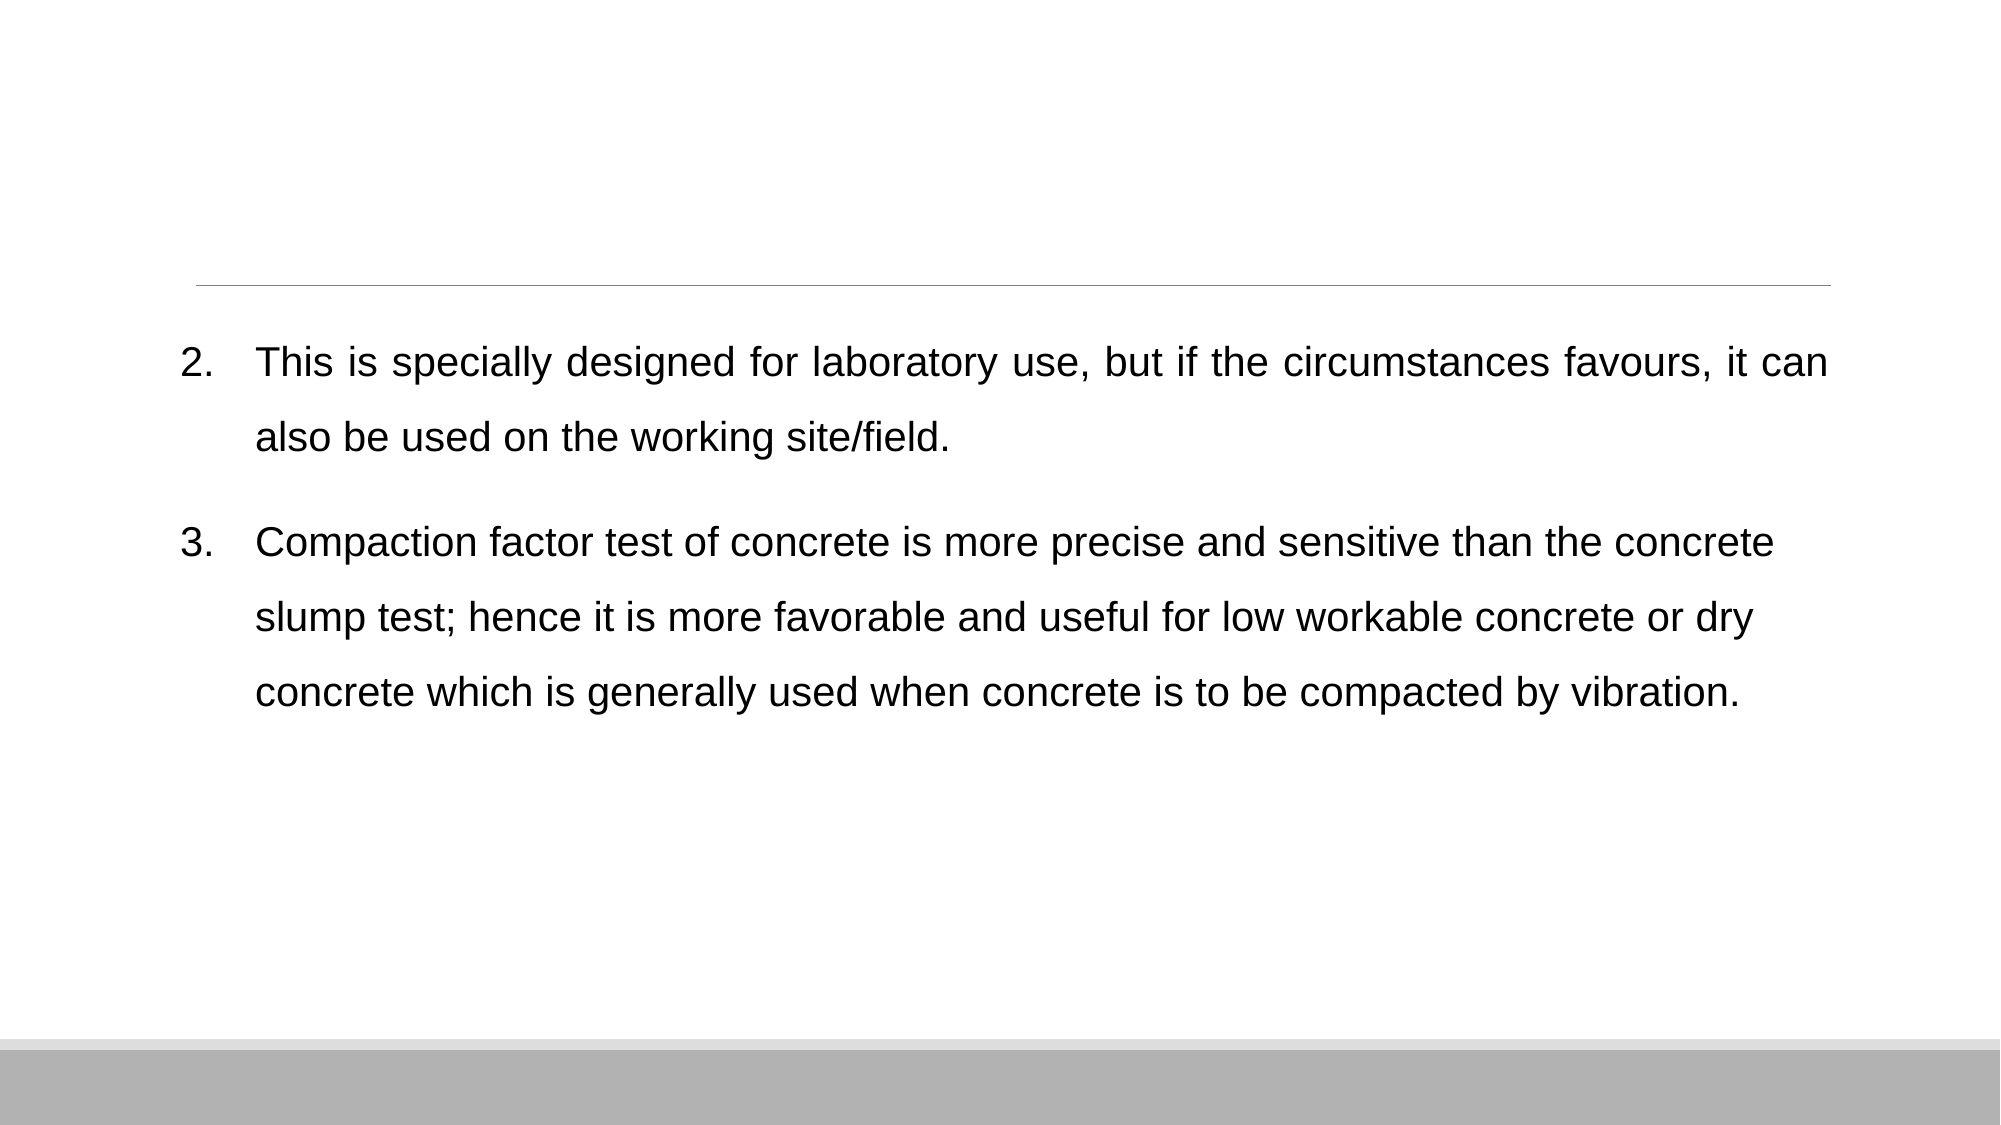

#
This is specially designed for laboratory use, but if the circumstances favours, it can also be used on the working site/field.
Compaction factor test of concrete is more precise and sensitive than the concrete slump test; hence it is more favorable and useful for low workable concrete or dry concrete which is generally used when concrete is to be compacted by vibration.